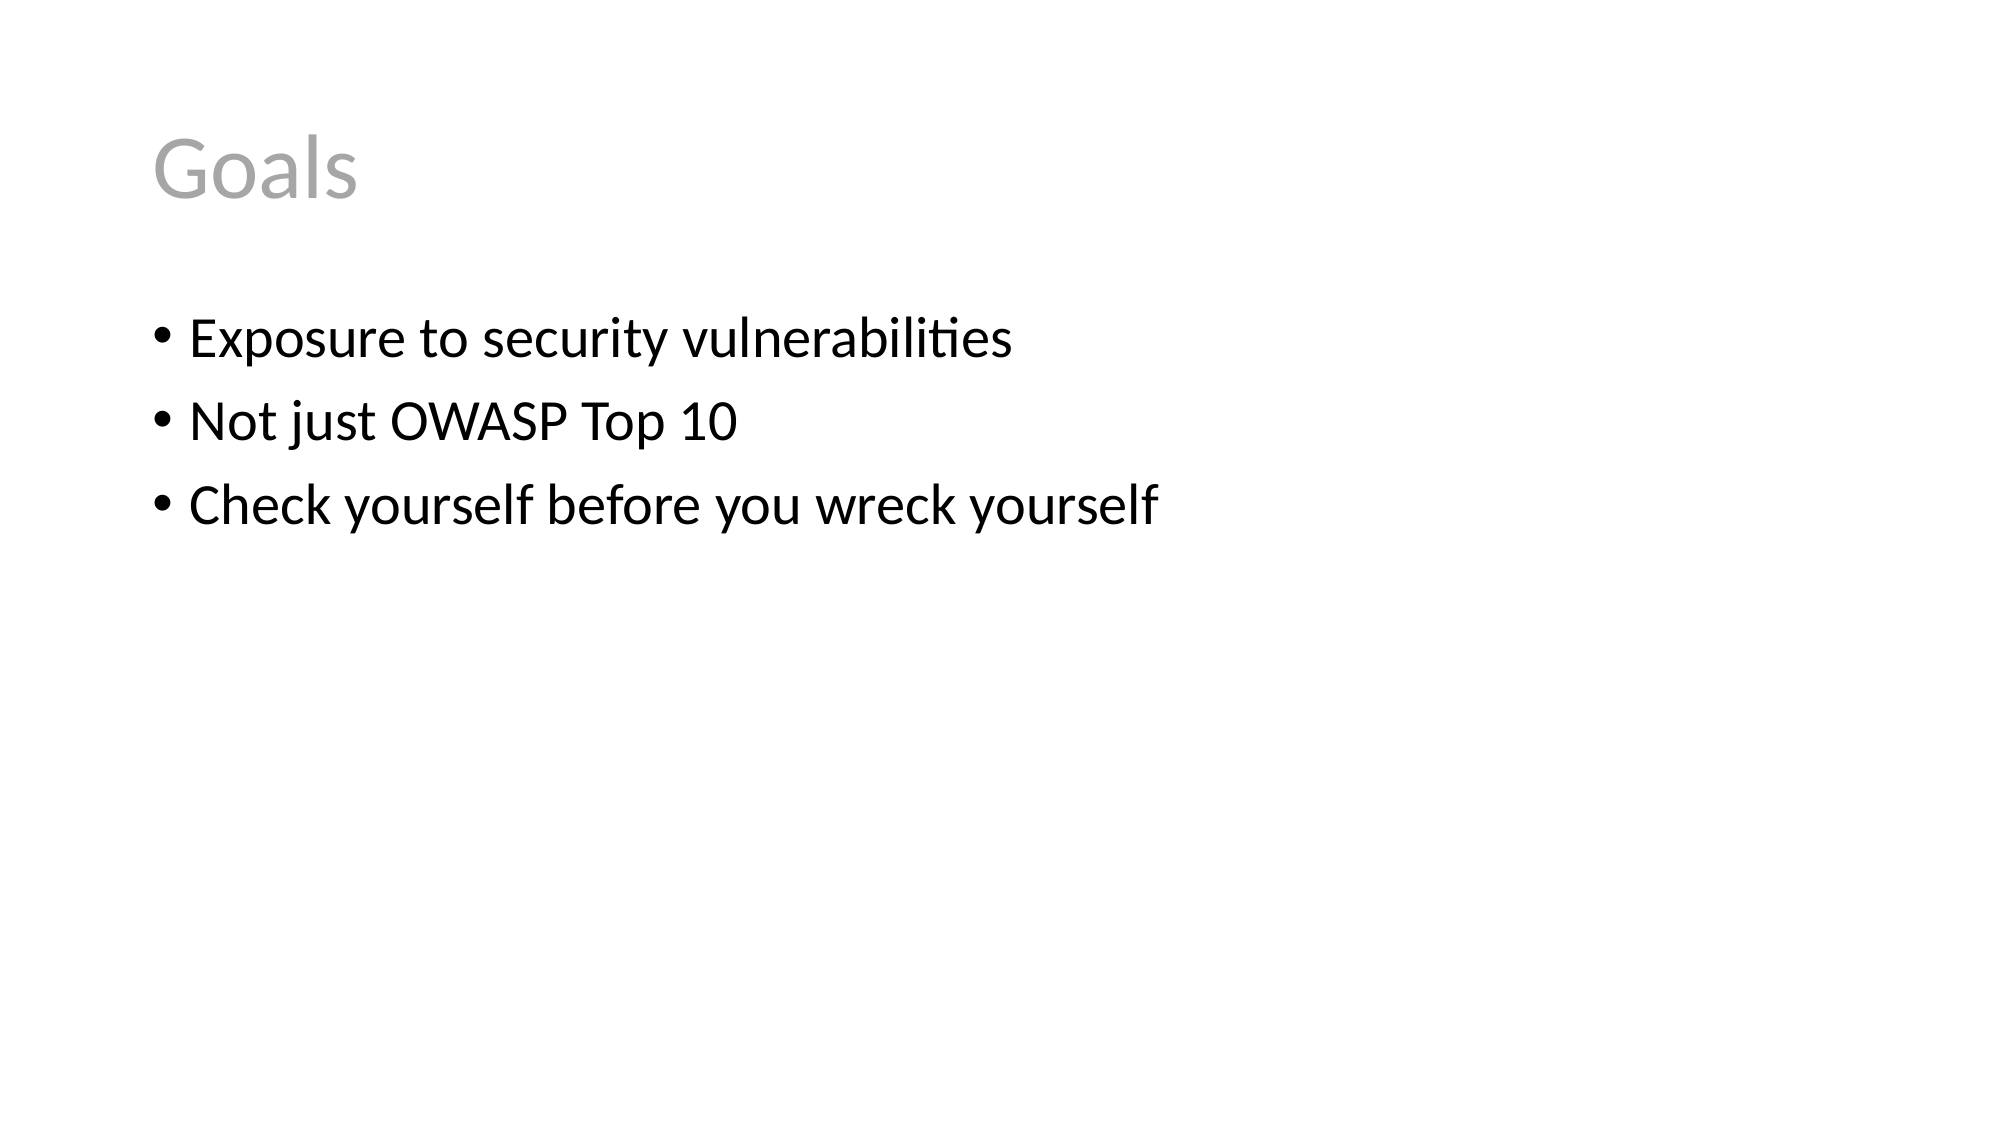

# Goals
Exposure to security vulnerabilities
Not just OWASP Top 10
Check yourself before you wreck yourself